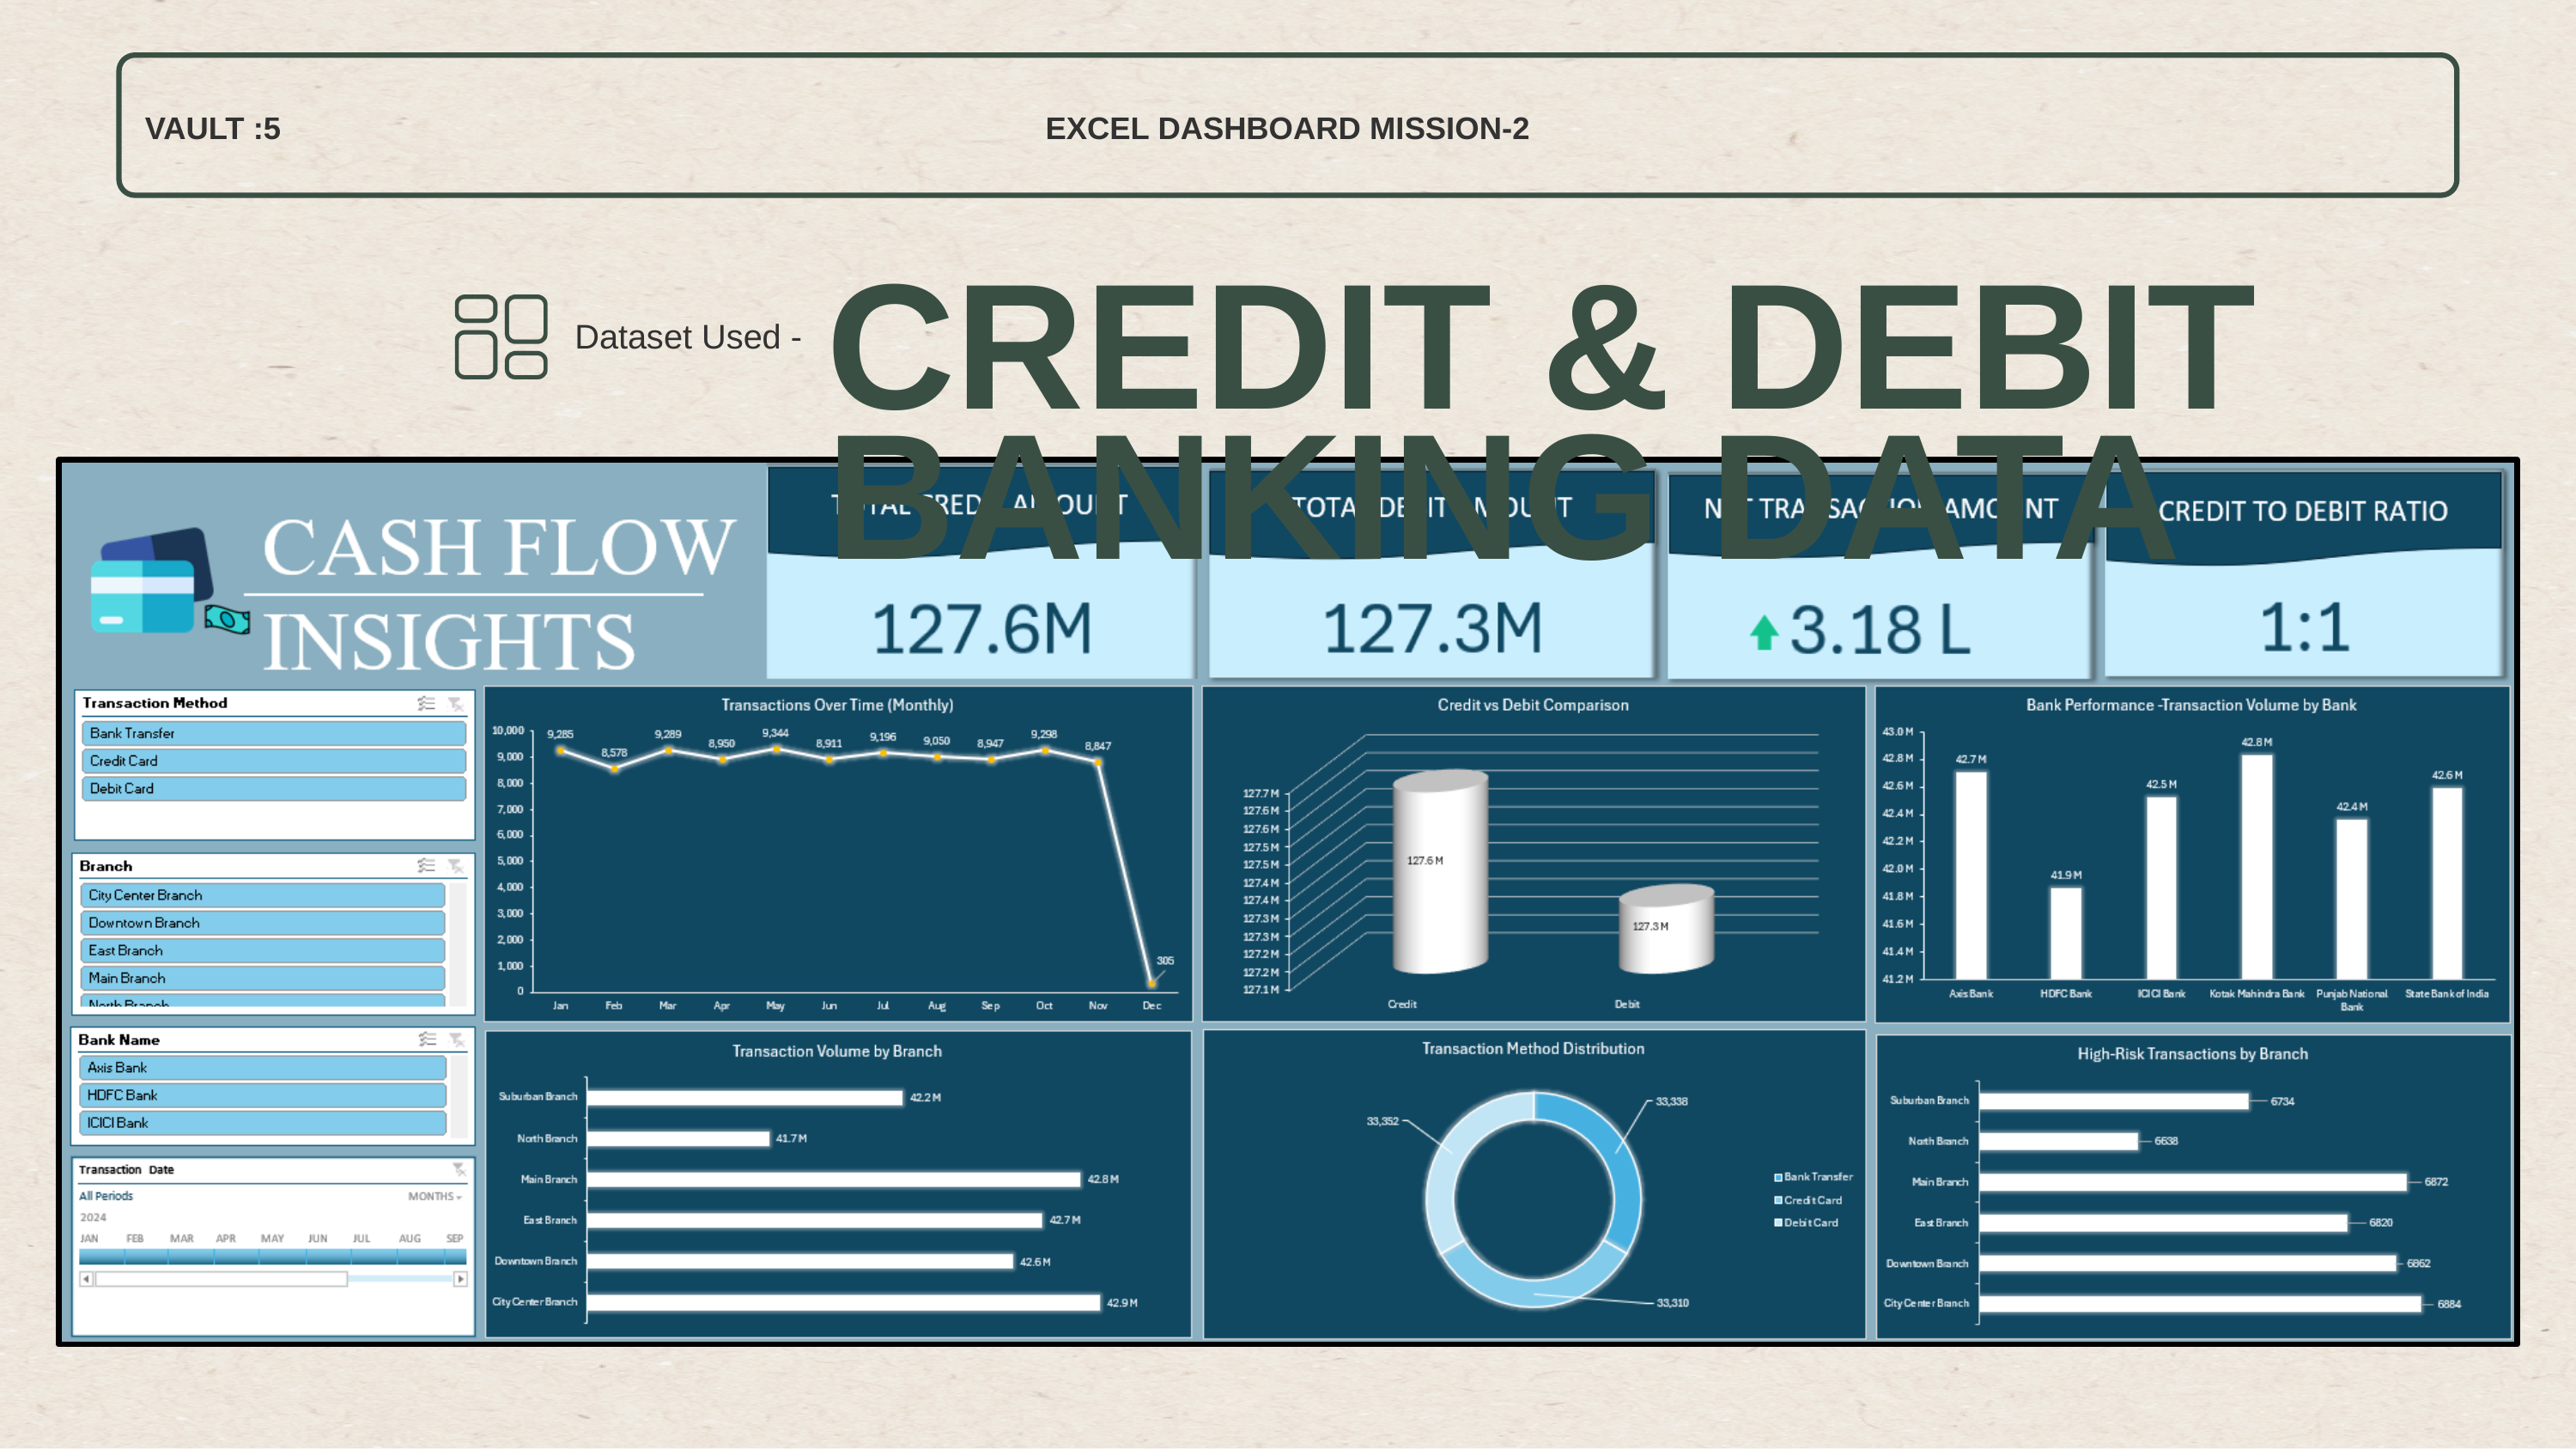

VAULT :5
EXCEL DASHBOARD MISSION-2

CREDIT & DEBIT BANKING DATA
Dataset Used -